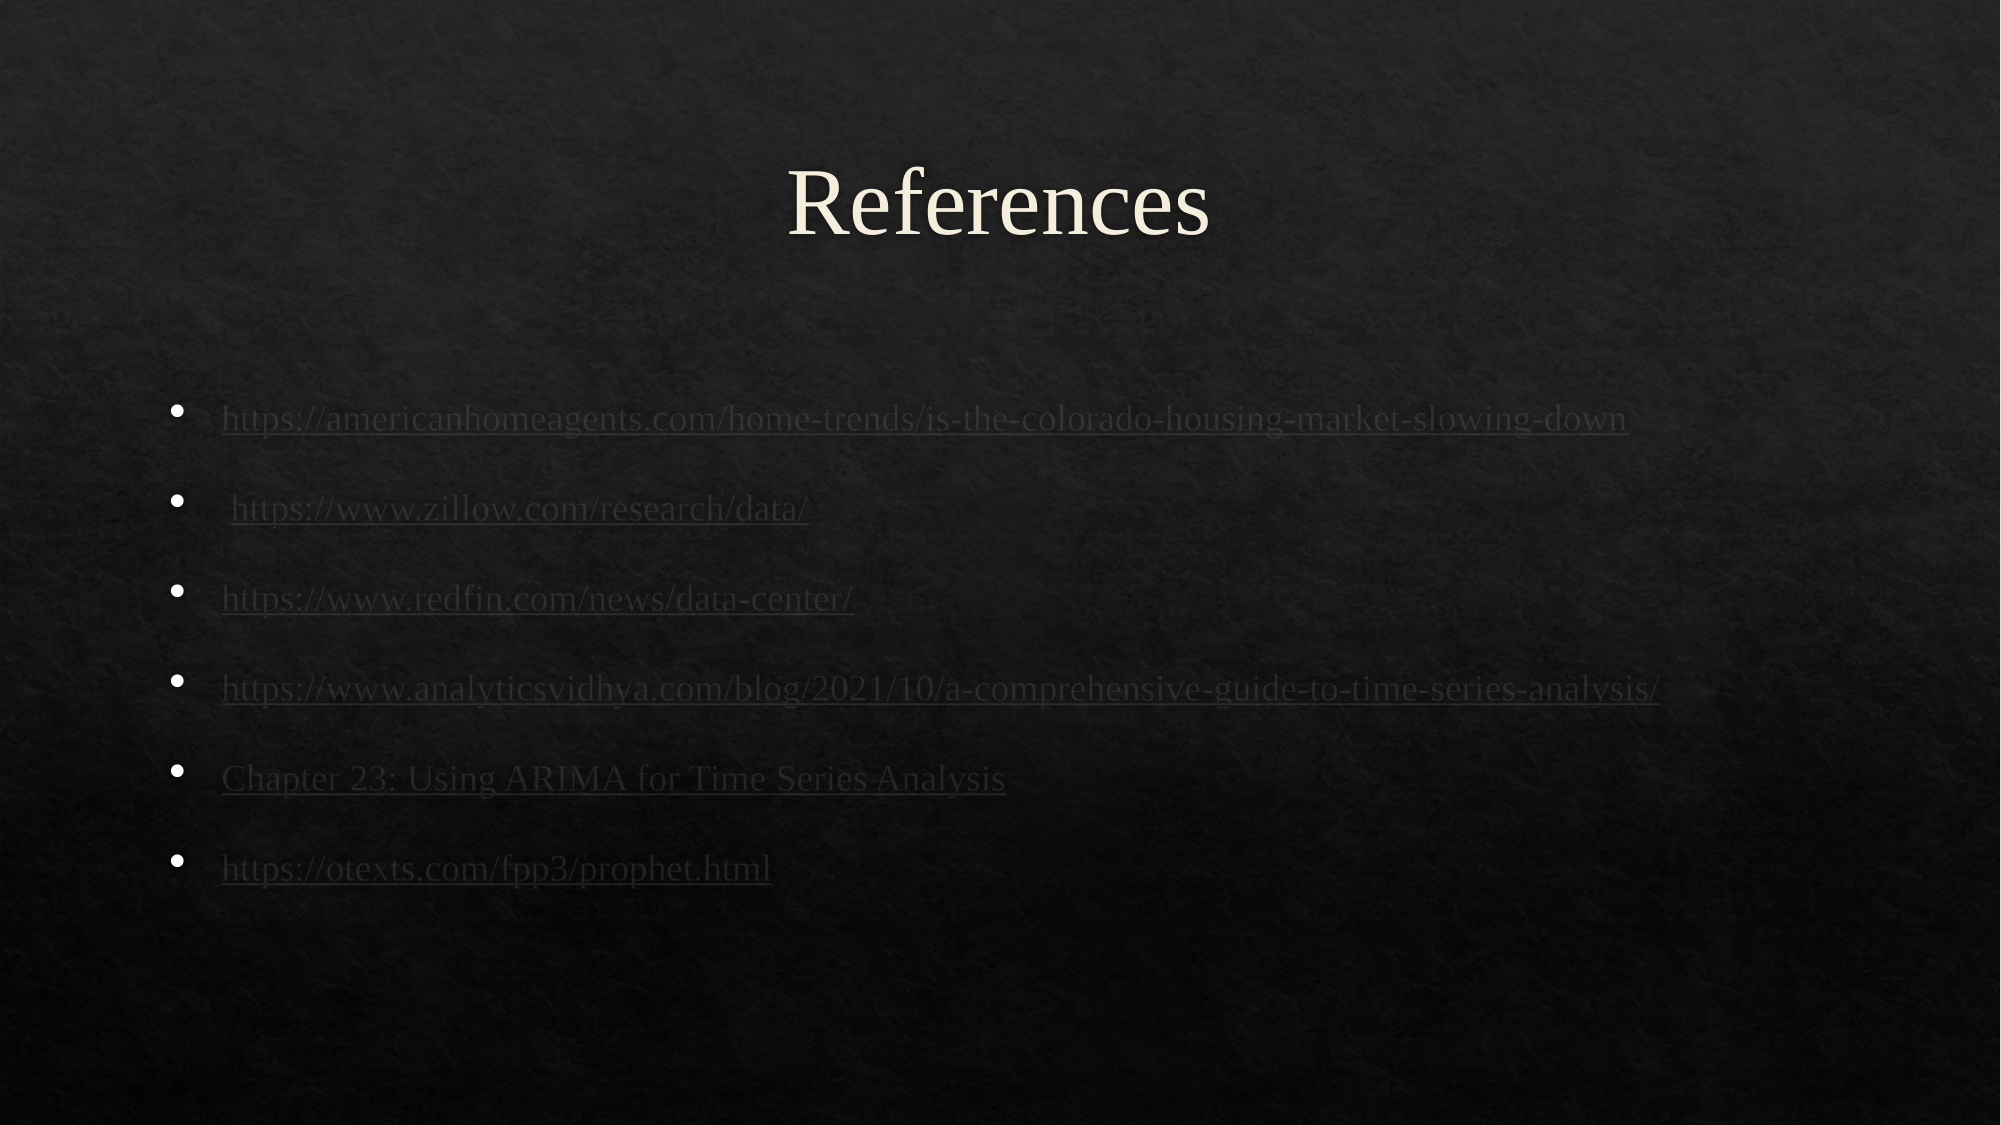

# References
https://americanhomeagents.com/home-trends/is-the-colorado-housing-market-slowing-down
 https://www.zillow.com/research/data/
https://www.redfin.com/news/data-center/
https://www.analyticsvidhya.com/blog/2021/10/a-comprehensive-guide-to-time-series-analysis/
Chapter 23: Using ARIMA for Time Series Analysis
https://otexts.com/fpp3/prophet.html